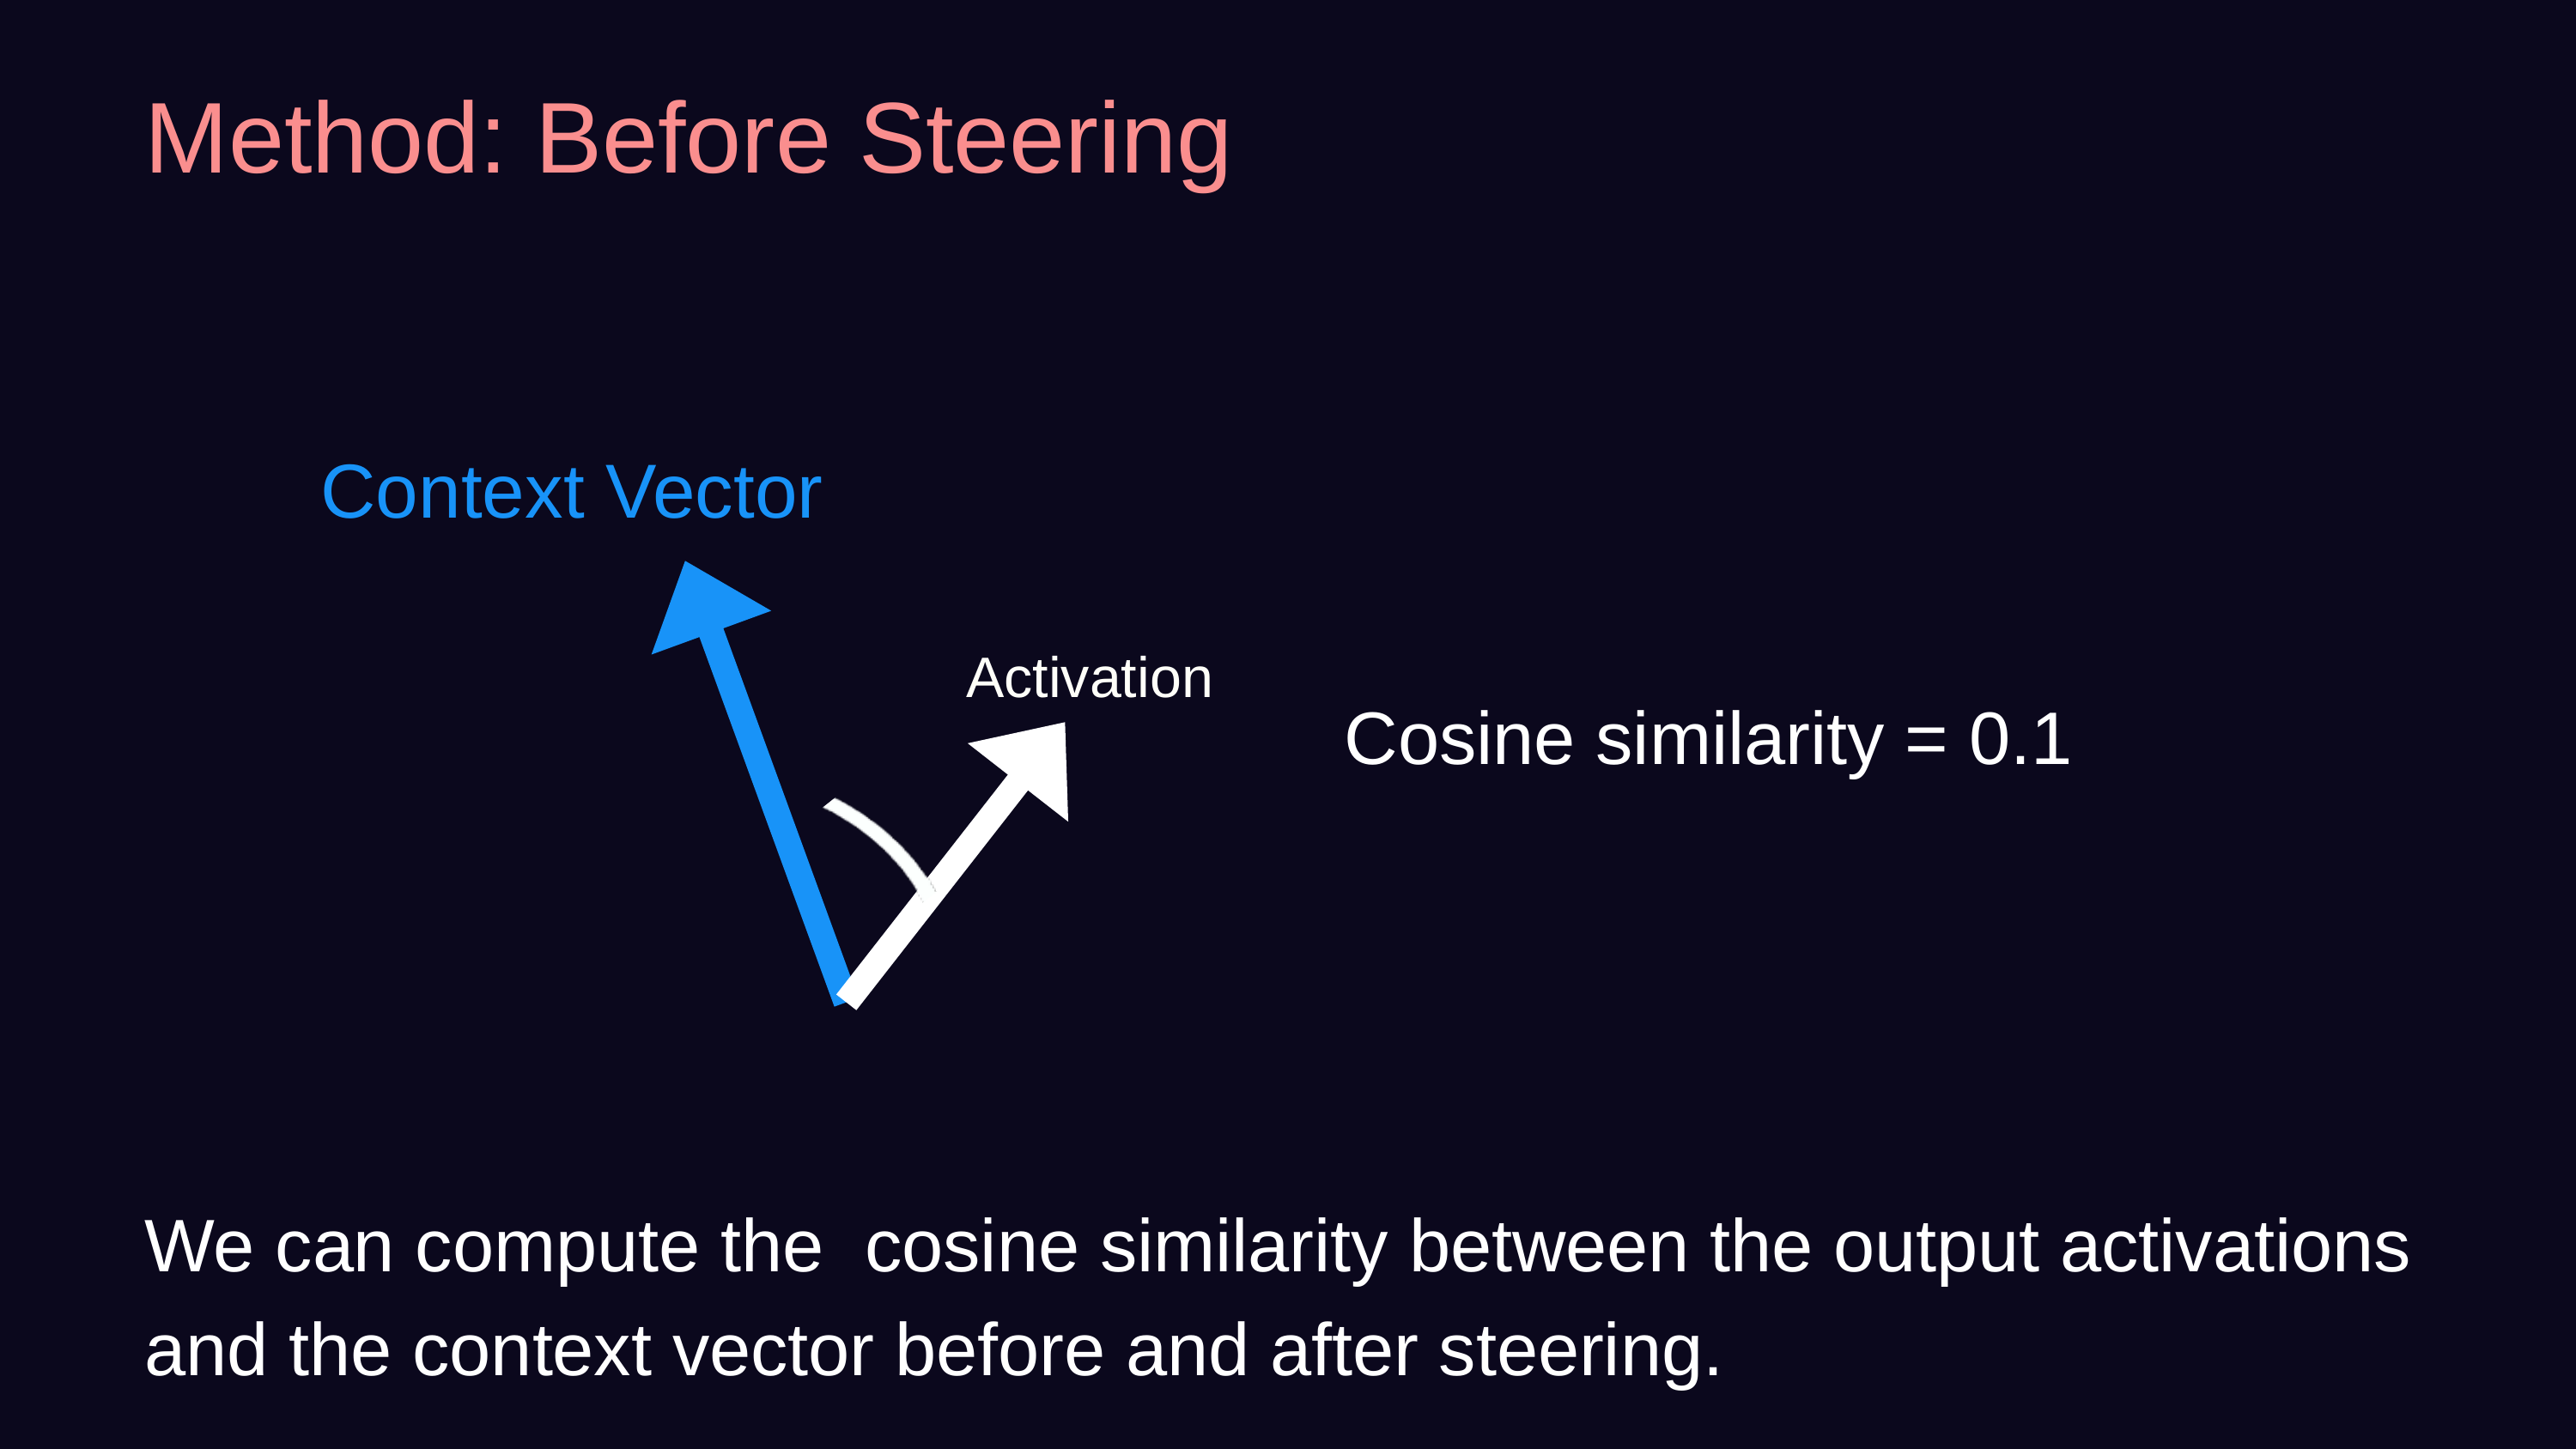

Method: Before Steering
Context Vector

Activation
Cosine similarity = 0.1

We can compute the  cosine similarity between the output activations and the context vector before and after steering.